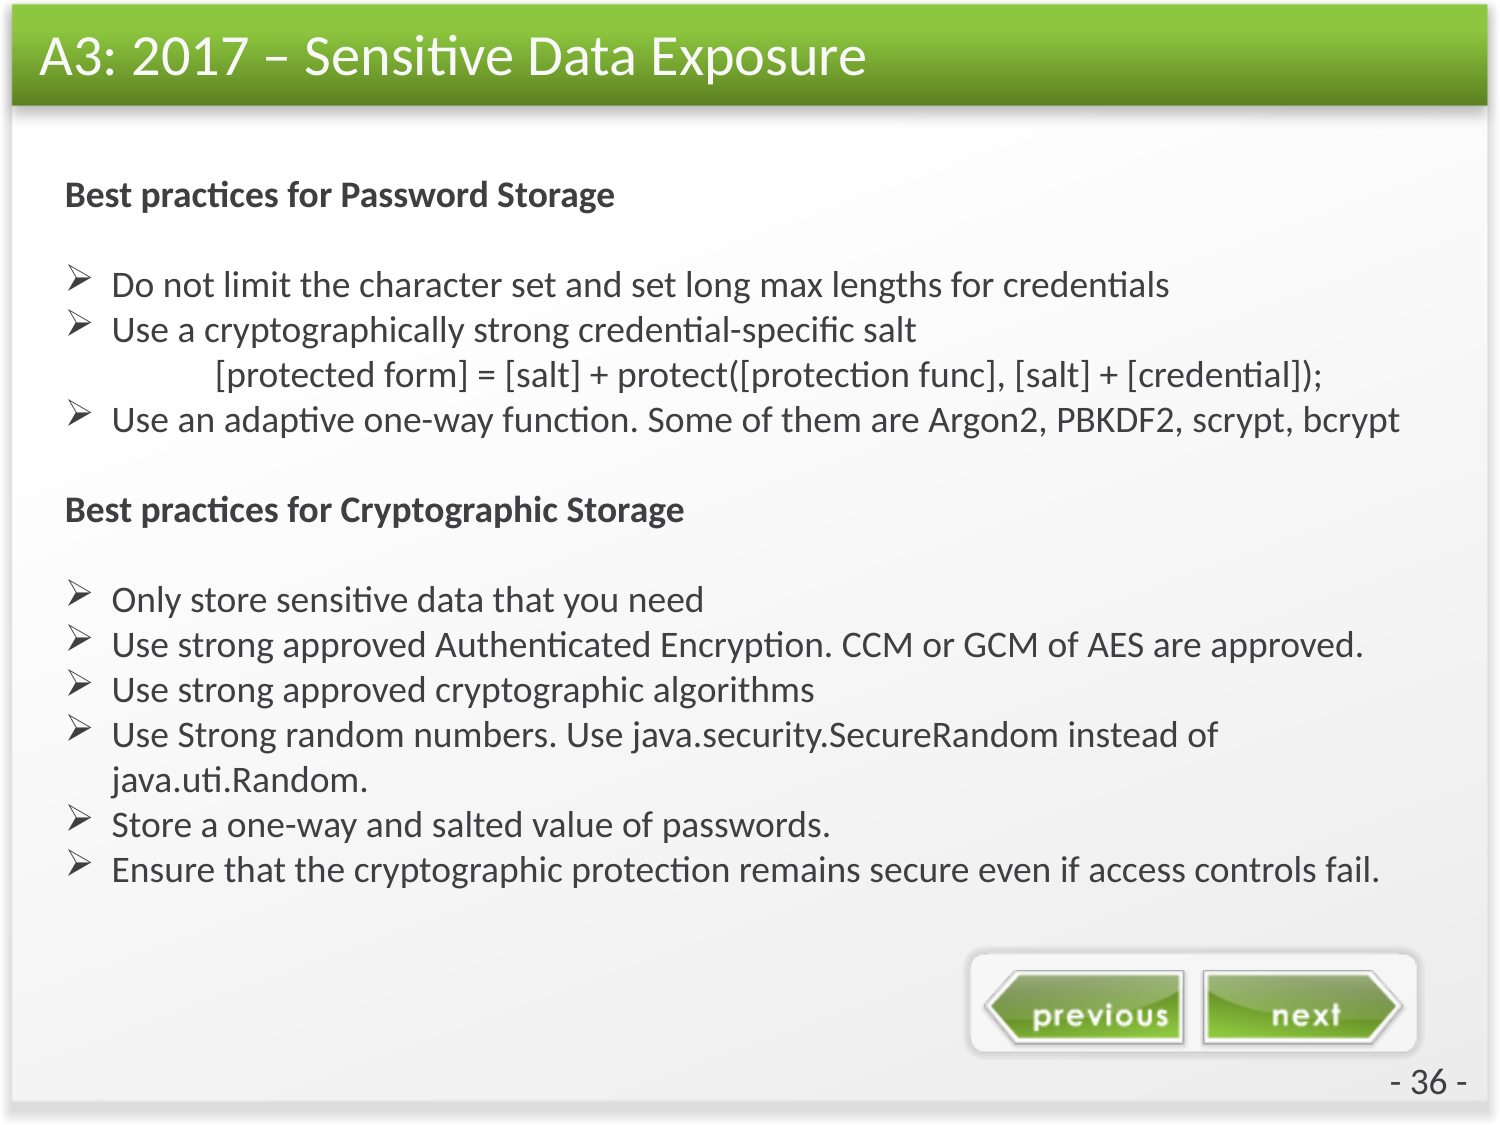

# A3: 2017 – Sensitive Data Exposure
Best practices for Password Storage

Do not limit the character set and set long max lengths for credentials
Use a cryptographically strong credential-specific salt
	[protected form] = [salt] + protect([protection func], [salt] + [credential]);
Use an adaptive one-way function. Some of them are Argon2, PBKDF2, scrypt, bcrypt

Best practices for Cryptographic Storage

Only store sensitive data that you need
Use strong approved Authenticated Encryption. CCM or GCM of AES are approved.
Use strong approved cryptographic algorithms
Use Strong random numbers. Use java.security.SecureRandom instead of java.uti.Random.
Store a one-way and salted value of passwords.
Ensure that the cryptographic protection remains secure even if access controls fail.

- 36 -